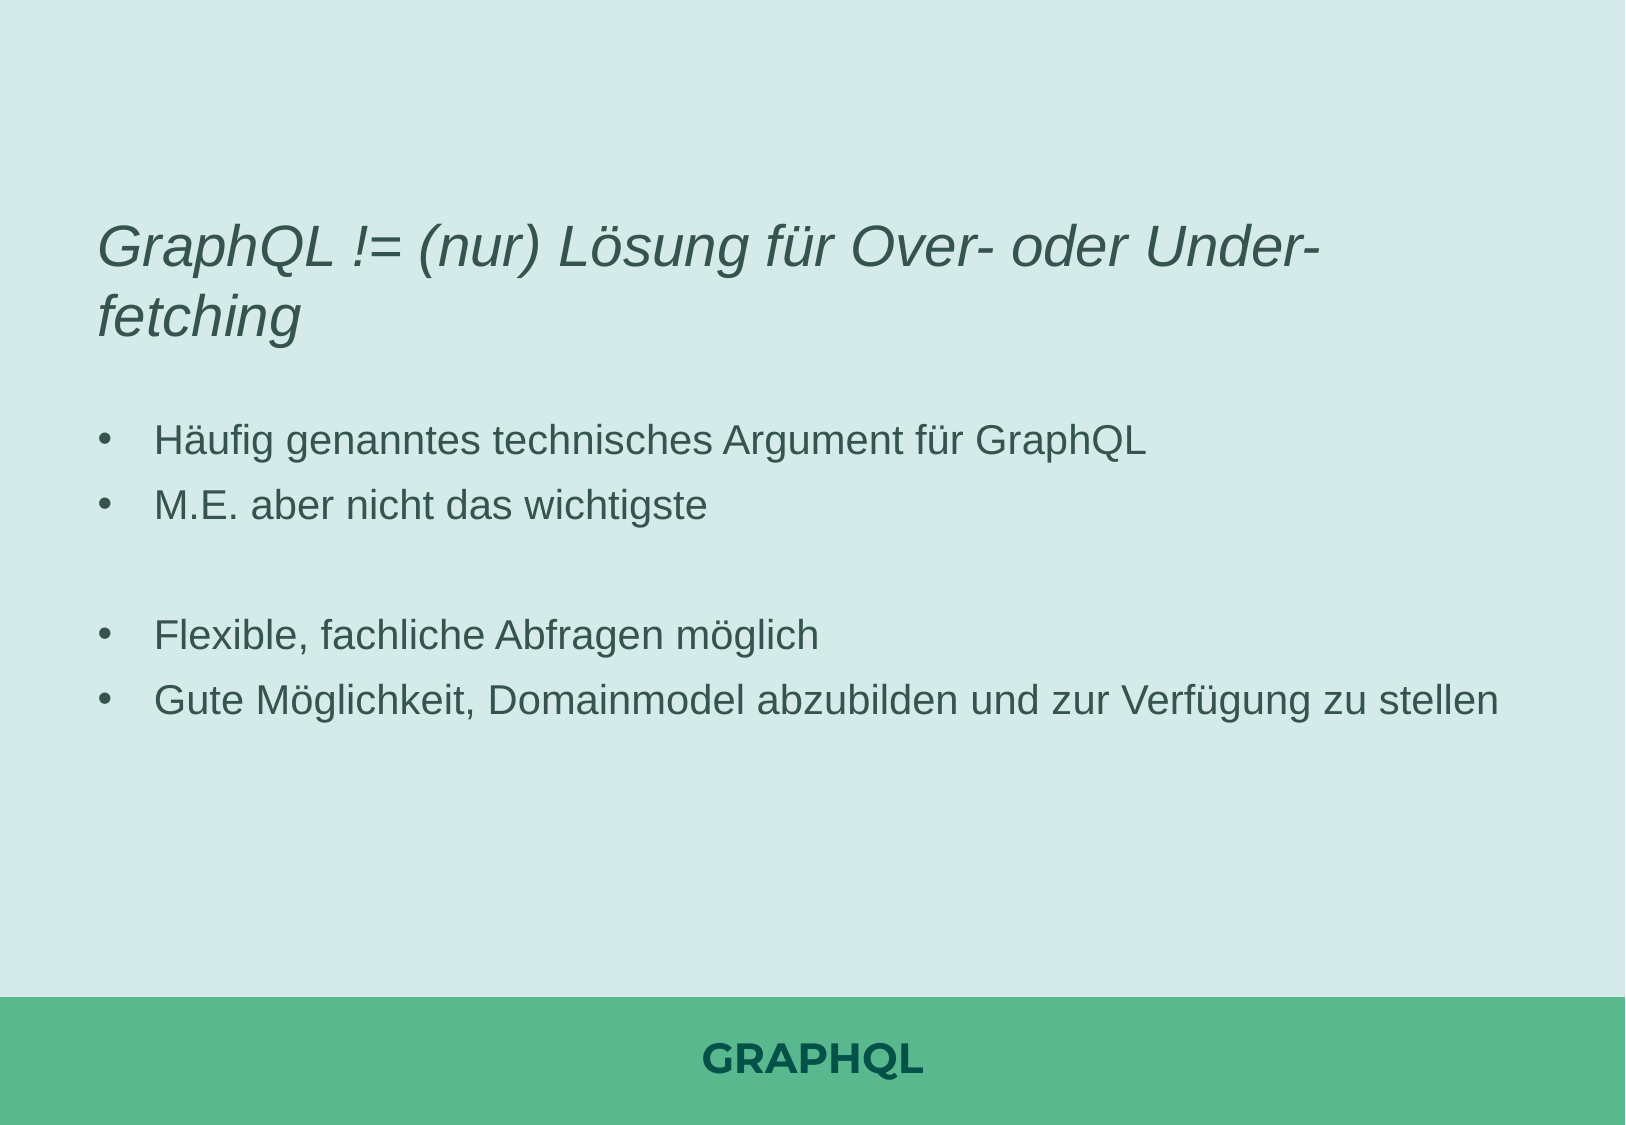

GraphQL != (nur) Lösung für Over- oder Under-fetching

Häufig genanntes technisches Argument für GraphQL
M.E. aber nicht das wichtigste

Flexible, fachliche Abfragen möglich
Gute Möglichkeit, Domainmodel abzubilden und zur Verfügung zu stellen
# GraphQL